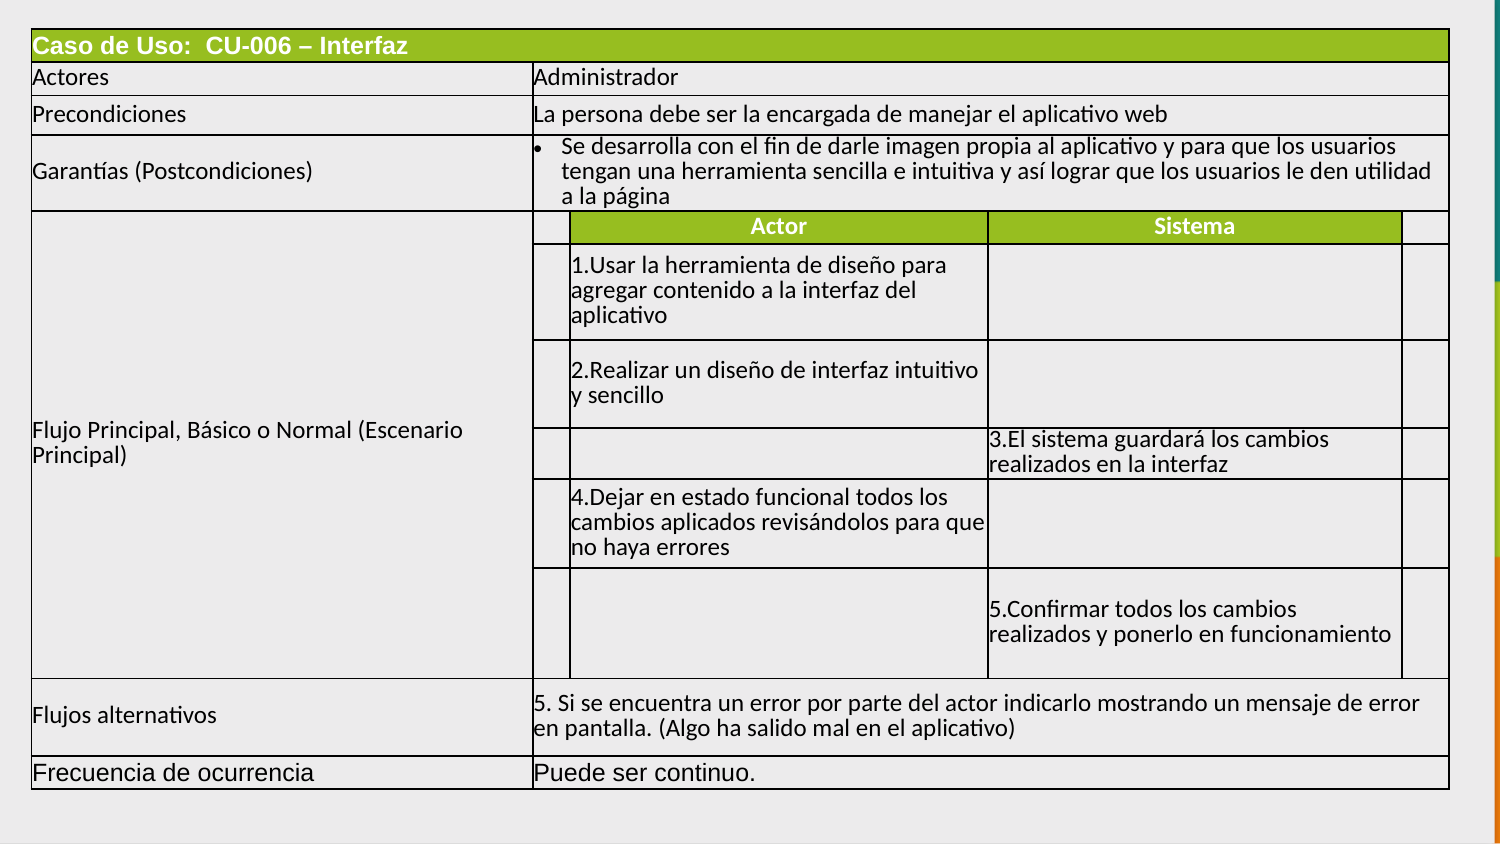

| Caso de Uso: CU-006 – Interfaz |  |  |  |  |
| --- | --- | --- | --- | --- |
| Actores | Administrador |  |  |  |
| Precondiciones | La persona debe ser la encargada de manejar el aplicativo web |  |  |  |
| Garantías (Postcondiciones) | Se desarrolla con el fin de darle imagen propia al aplicativo y para que los usuarios tengan una herramienta sencilla e intuitiva y así lograr que los usuarios le den utilidad a la página |  |  |  |
| Flujo Principal, Básico o Normal (Escenario Principal) |  | Actor | Sistema |  |
|  |  | 1.Usar la herramienta de diseño para agregar contenido a la interfaz del aplicativo |  |  |
|  |  | 2.Realizar un diseño de interfaz intuitivo y sencillo |  |  |
|  |  |  | 3.El sistema guardará los cambios realizados en la interfaz |  |
|  |  | 4.Dejar en estado funcional todos los cambios aplicados revisándolos para que no haya errores |  |  |
|  |  |  | 5.Confirmar todos los cambios realizados y ponerlo en funcionamiento |  |
| Flujos alternativos | 5. Si se encuentra un error por parte del actor indicarlo mostrando un mensaje de error en pantalla. (Algo ha salido mal en el aplicativo) |  |  |  |
| Frecuencia de ocurrencia | Puede ser continuo. |  |  |  |